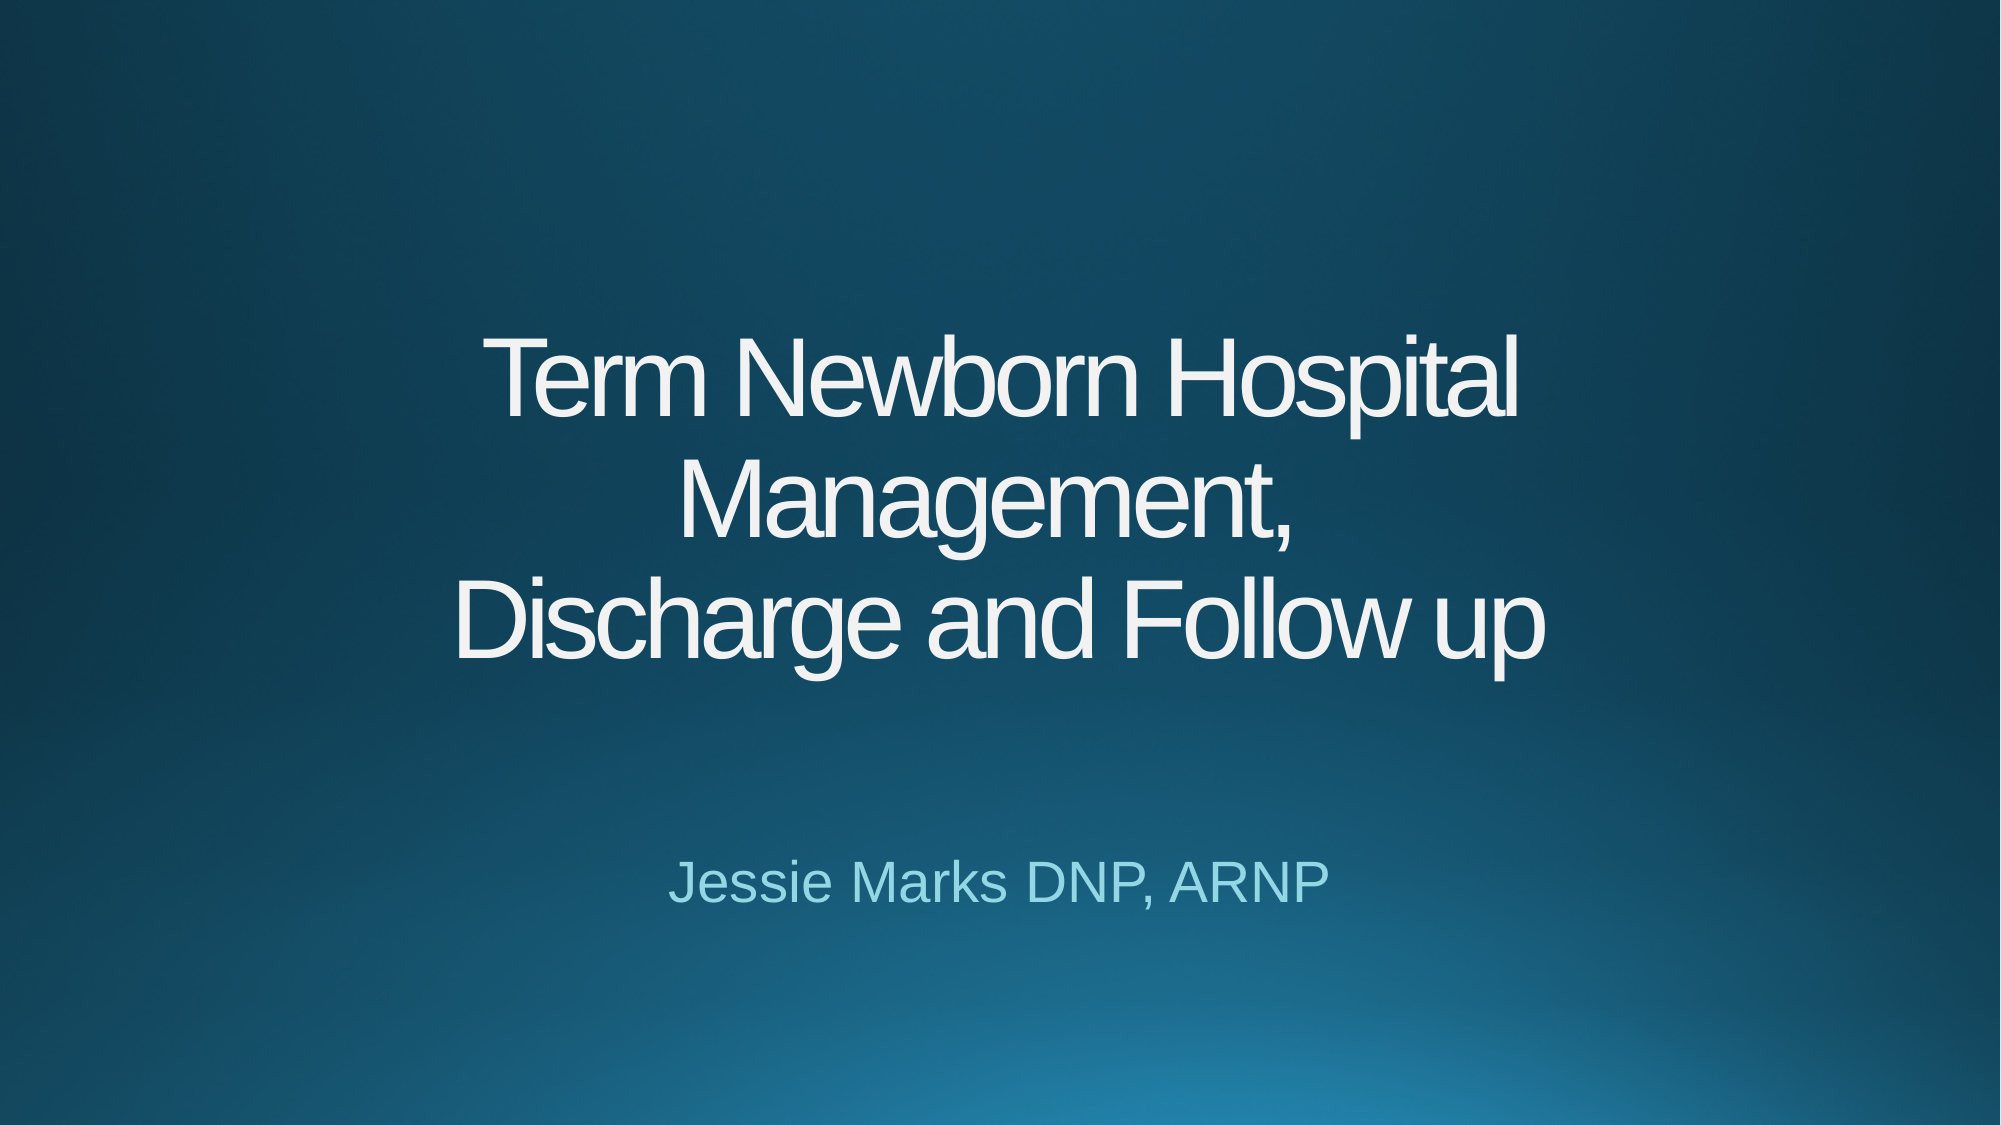

# Term Newborn Hospital Management, Discharge and Follow up
Jessie Marks DNP, ARNP